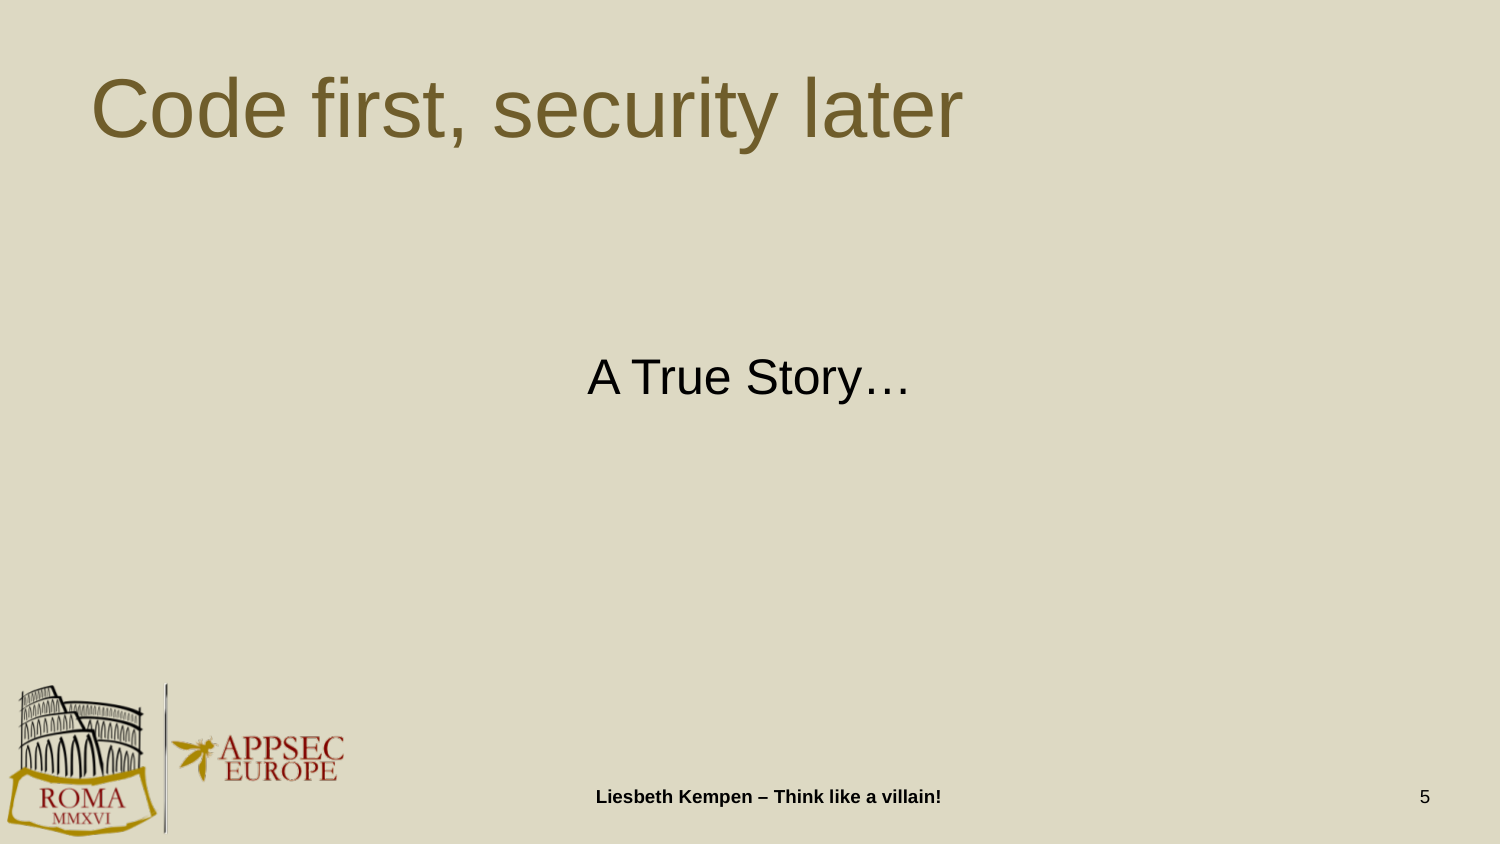

# Code first, security later

A True Story…
Liesbeth Kempen – Think like a villain!

5